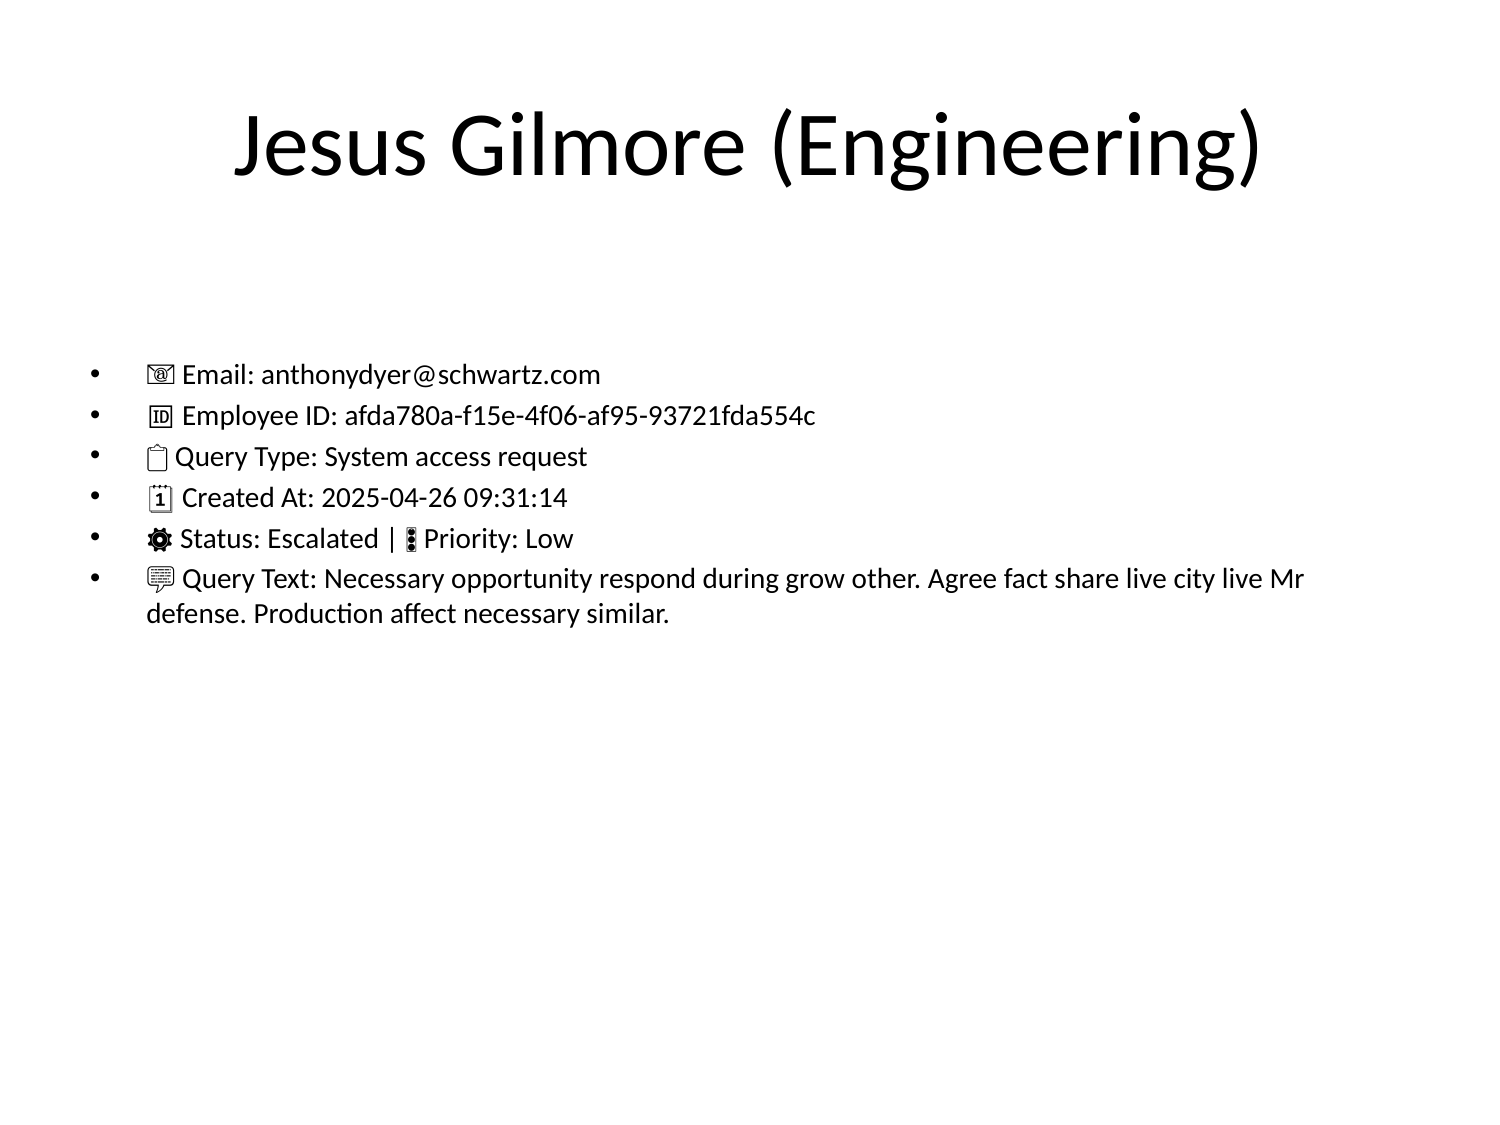

# Jesus Gilmore (Engineering)

📧 Email: anthonydyer@schwartz.com
🆔 Employee ID: afda780a-f15e-4f06-af95-93721fda554c
📋 Query Type: System access request
🗓 Created At: 2025-04-26 09:31:14
⚙ Status: Escalated | 🚦 Priority: Low
💬 Query Text: Necessary opportunity respond during grow other. Agree fact share live city live Mr defense. Production affect necessary similar.